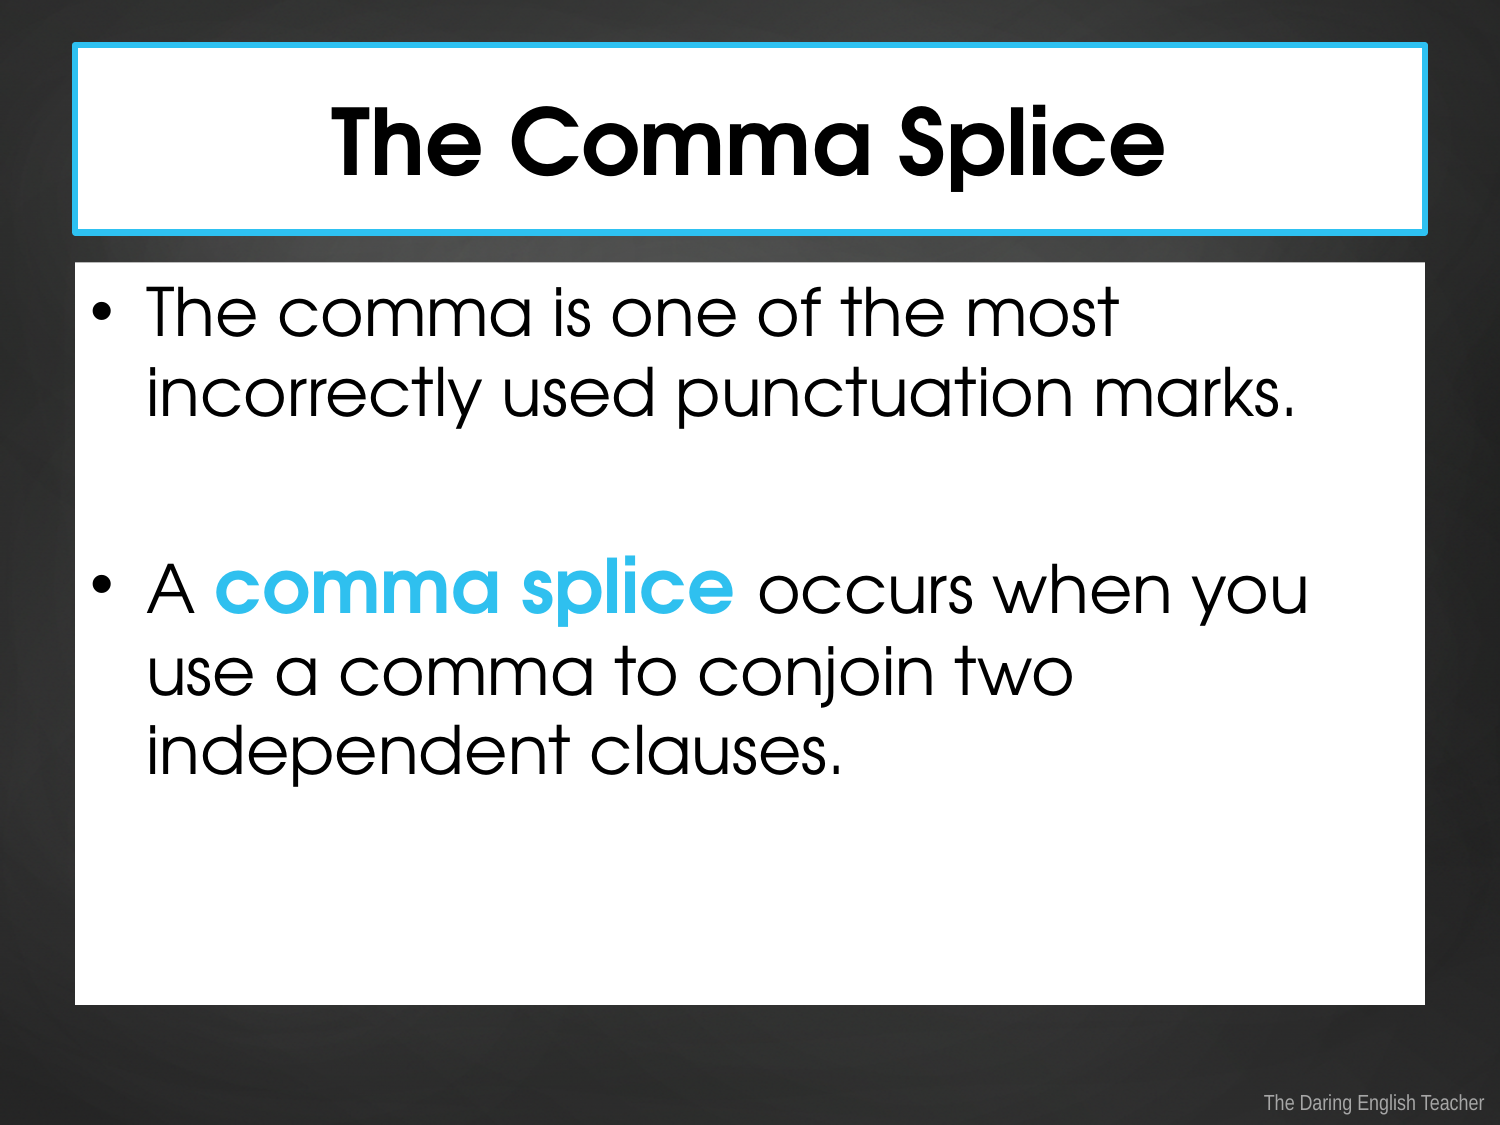

# The Comma Splice
The comma is one of the most incorrectly used punctuation marks.

A comma splice occurs when you use a comma to conjoin two independent clauses.